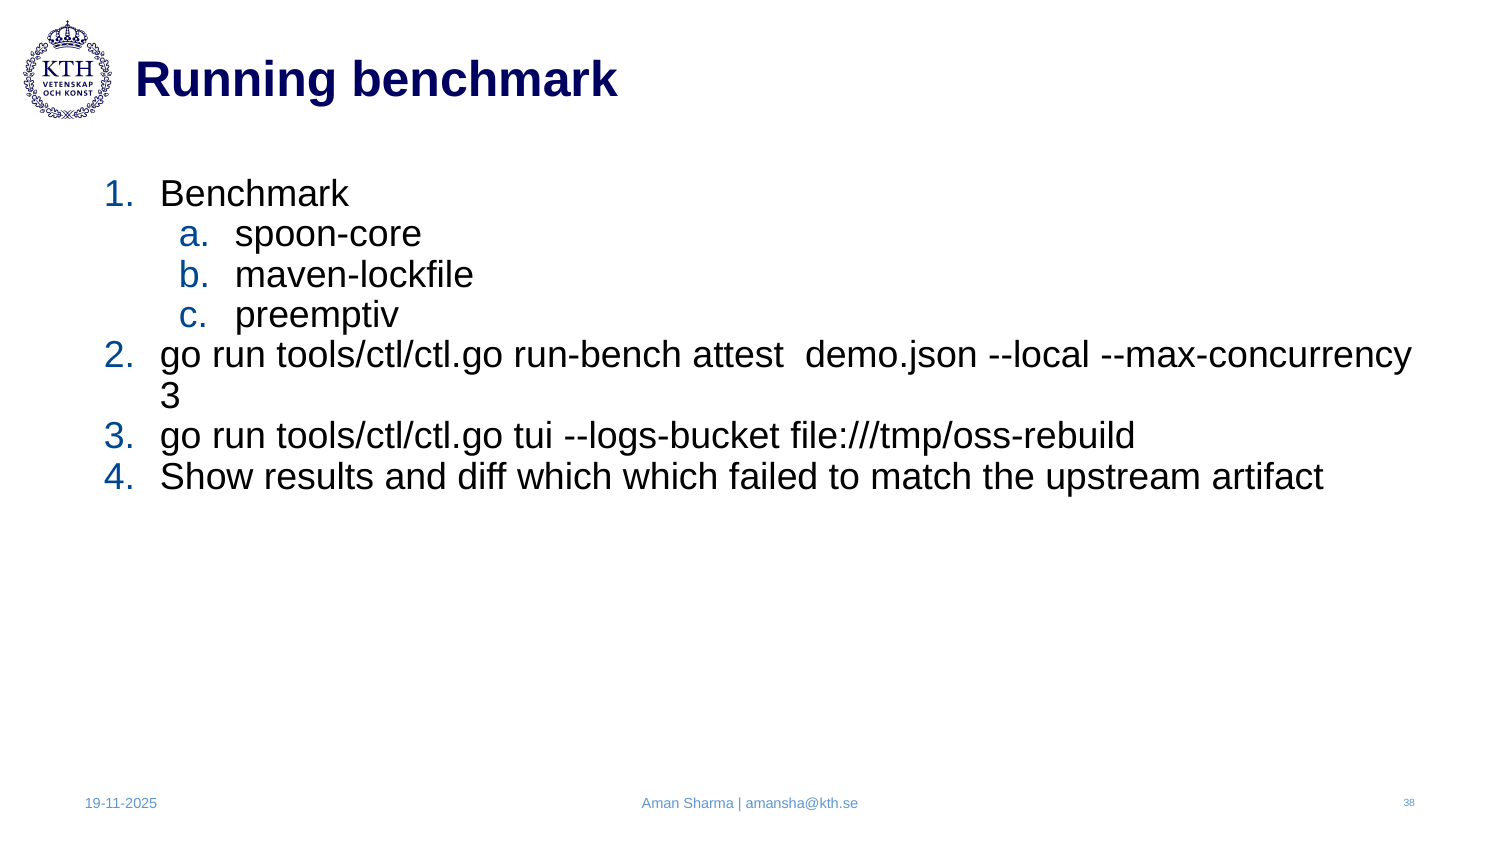

# Running benchmark
Benchmark
spoon-core
maven-lockfile
preemptiv
go run tools/ctl/ctl.go run-bench attest  demo.json --local --max-concurrency 3
go run tools/ctl/ctl.go tui --logs-bucket file:///tmp/oss-rebuild
Show results and diff which which failed to match the upstream artifact
Aman Sharma | amansha@kth.se
19-11-2025
38